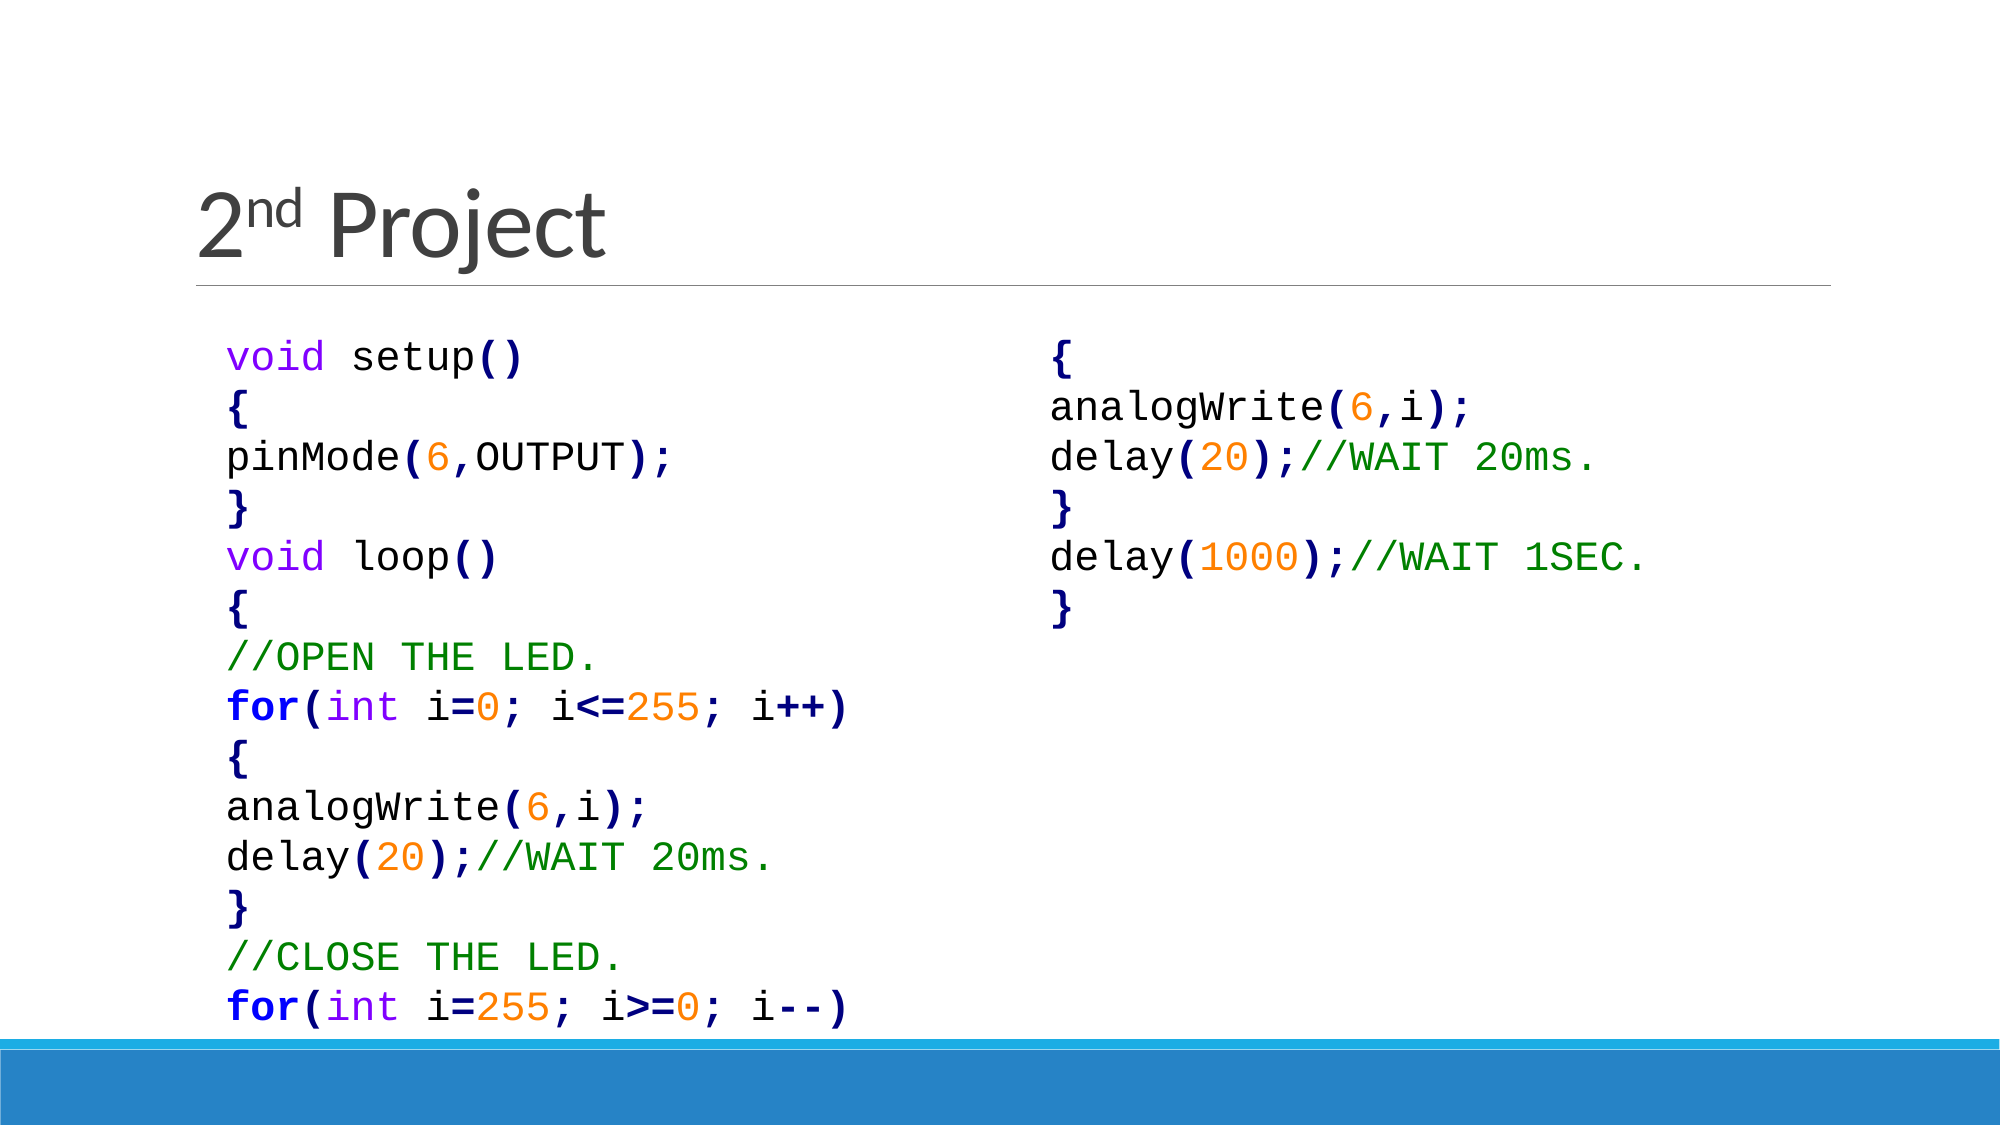

# 2nd Project
void setup()
{
pinMode(6,OUTPUT);
}
void loop()
{
//OPEN THE LED.
for(int i=0; i<=255; i++)
{
analogWrite(6,i);
delay(20);//WAIT 20ms.
}
//CLOSE THE LED.
for(int i=255; i>=0; i--)
{
analogWrite(6,i);
delay(20);//WAIT 20ms.
}
delay(1000);//WAIT 1SEC.
}